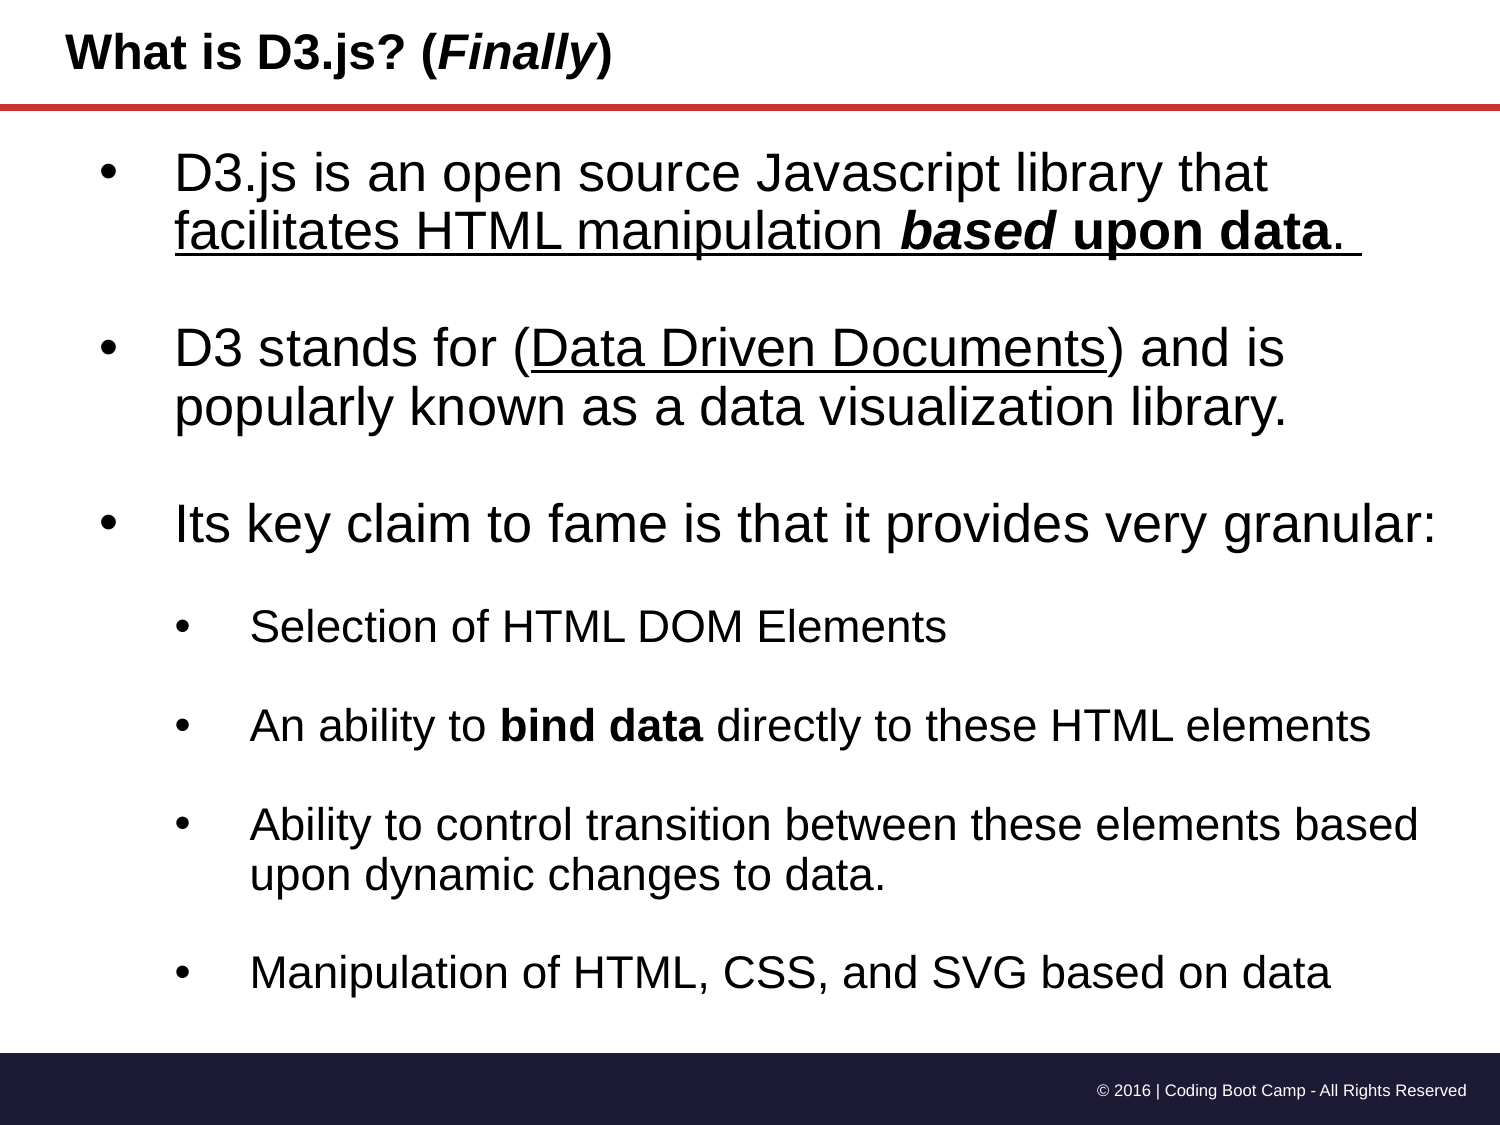

# What is D3.js? (Finally)
D3.js is an open source Javascript library that facilitates HTML manipulation based upon data.

D3 stands for (Data Driven Documents) and is popularly known as a data visualization library.

Its key claim to fame is that it provides very granular:

Selection of HTML DOM Elements

An ability to bind data directly to these HTML elements

Ability to control transition between these elements based upon dynamic changes to data.

Manipulation of HTML, CSS, and SVG based on data